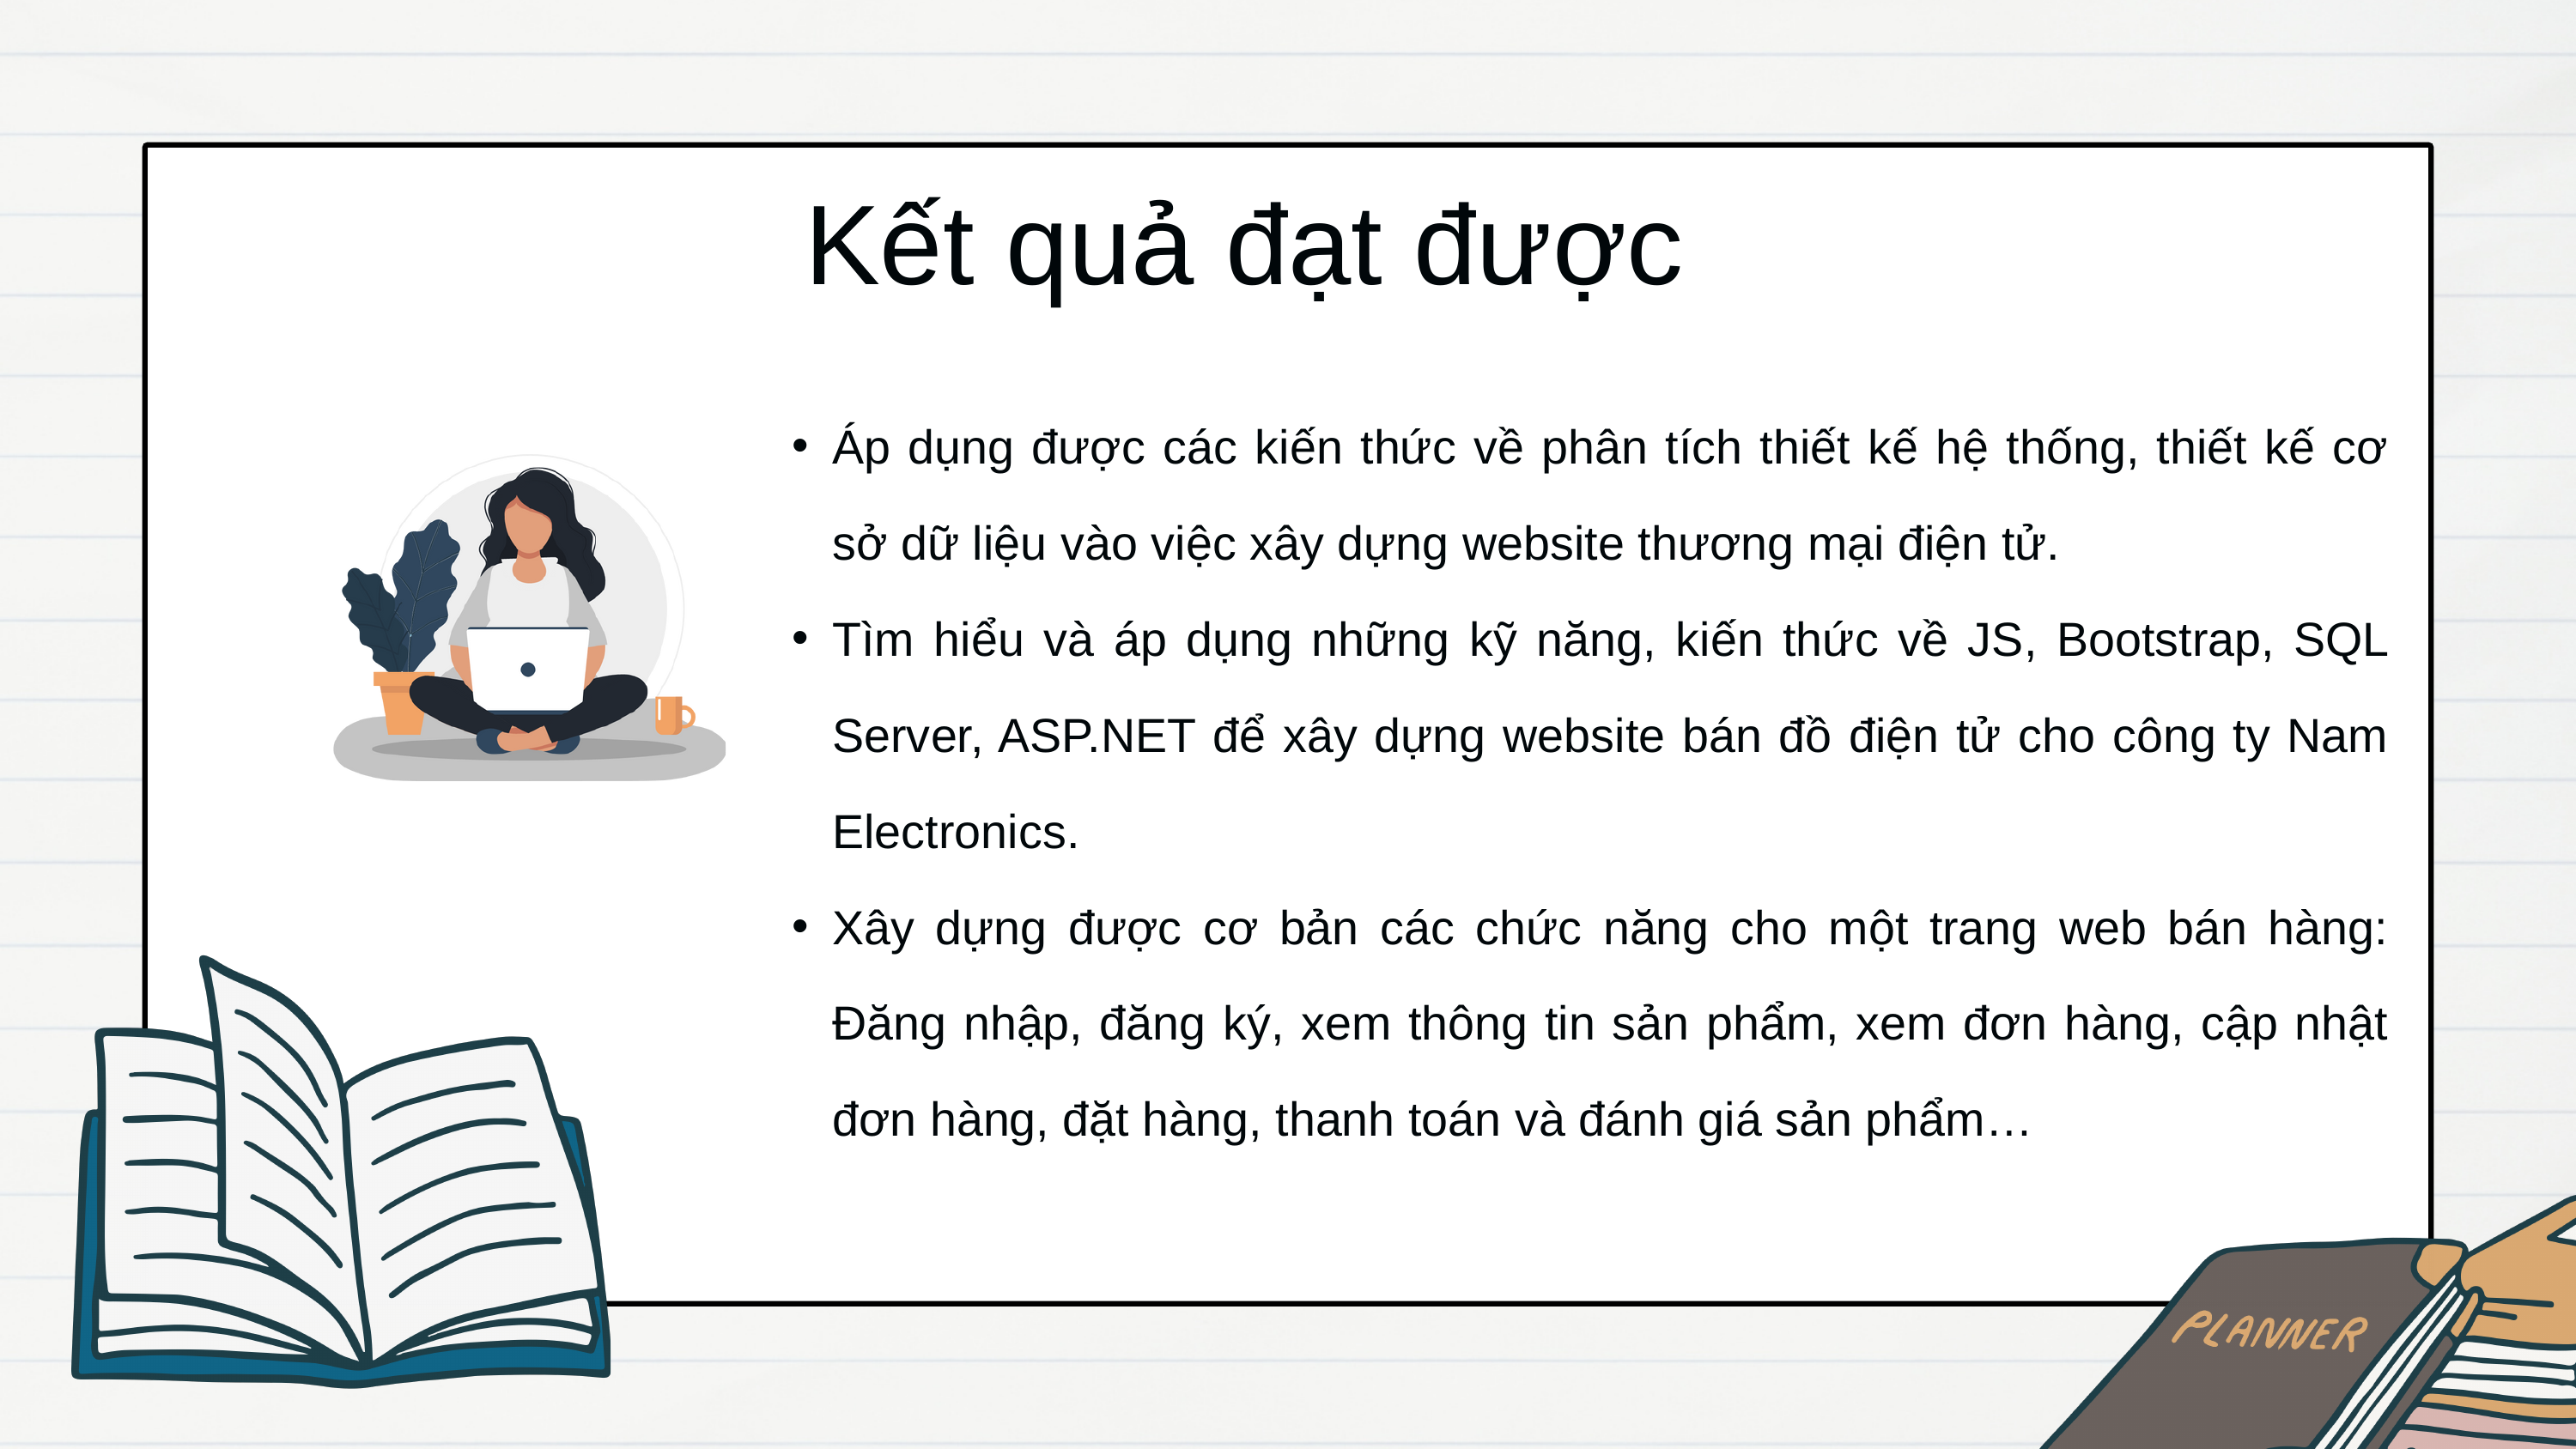

Kết quả đạt được
Áp dụng được các kiến thức về phân tích thiết kế hệ thống, thiết kế cơ sở dữ liệu vào việc xây dựng website thương mại điện tử.
Tìm hiểu và áp dụng những kỹ năng, kiến thức về JS, Bootstrap, SQL Server, ASP.NET để xây dựng website bán đồ điện tử cho công ty Nam Electronics.
Xây dựng được cơ bản các chức năng cho một trang web bán hàng: Đăng nhập, đăng ký, xem thông tin sản phẩm, xem đơn hàng, cập nhật đơn hàng, đặt hàng, thanh toán và đánh giá sản phẩm…